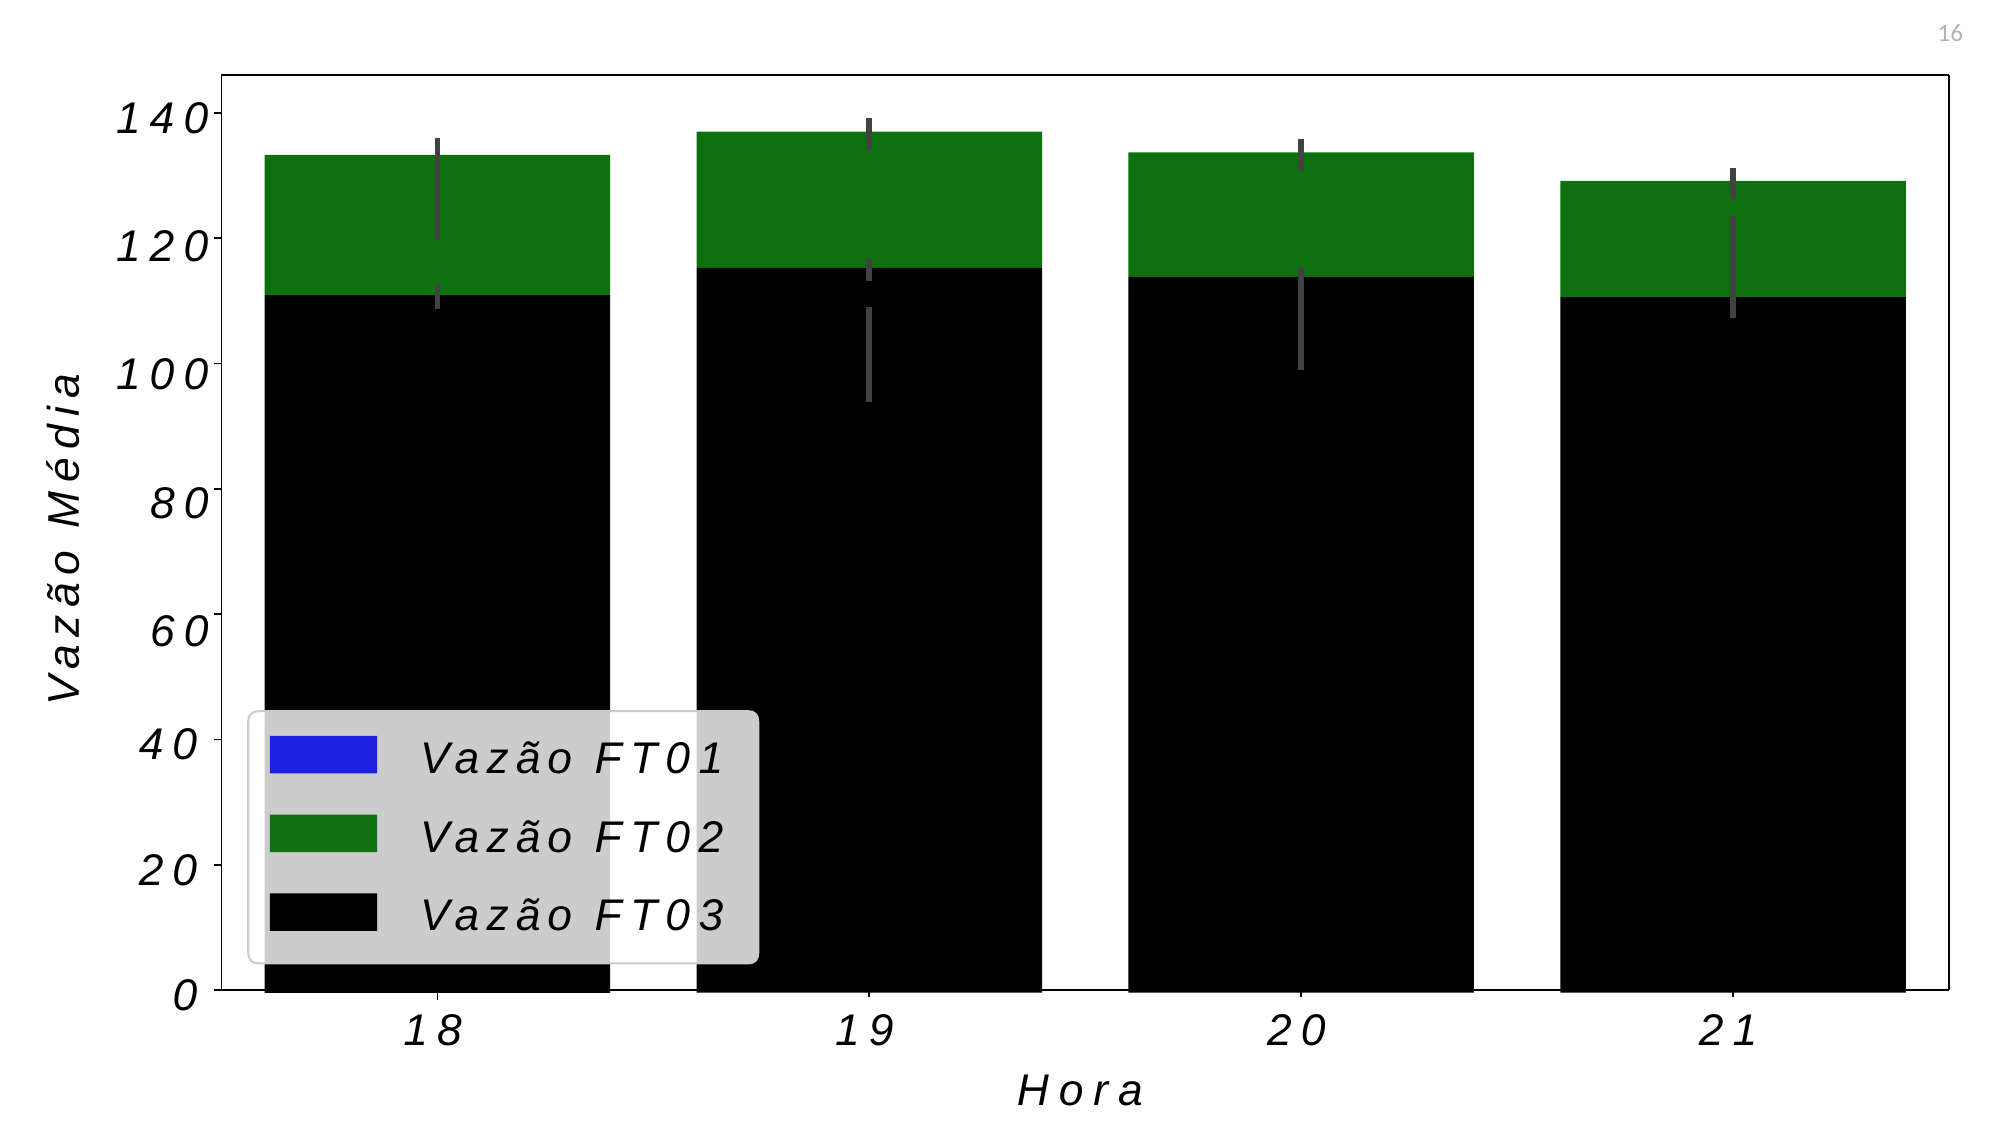

16

140

120

100

80

60

Vazão Média

40
Vazão FT01

Vazão FT02

20

Vazão FT03

0

18
19
20
21
Hora